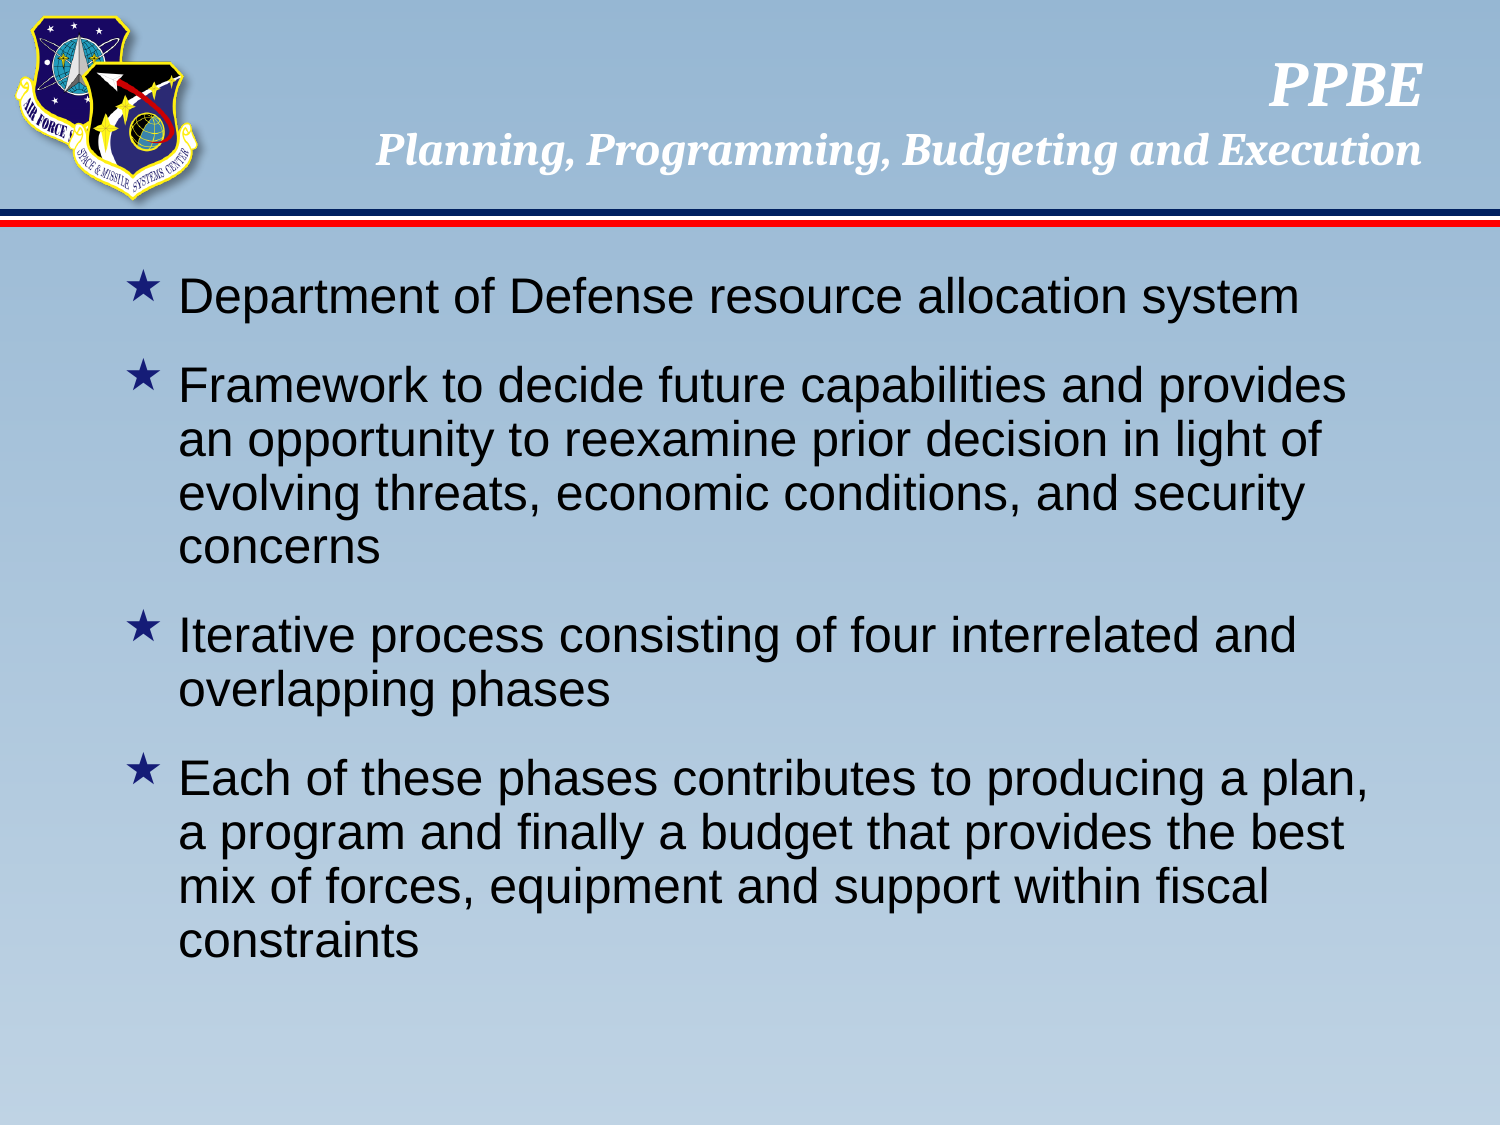

# PPBE Planning, Programming, Budgeting and Execution
Department of Defense resource allocation system
Framework to decide future capabilities and provides an opportunity to reexamine prior decision in light of evolving threats, economic conditions, and security concerns
Iterative process consisting of four interrelated and overlapping phases
Each of these phases contributes to producing a plan, a program and finally a budget that provides the best mix of forces, equipment and support within fiscal constraints